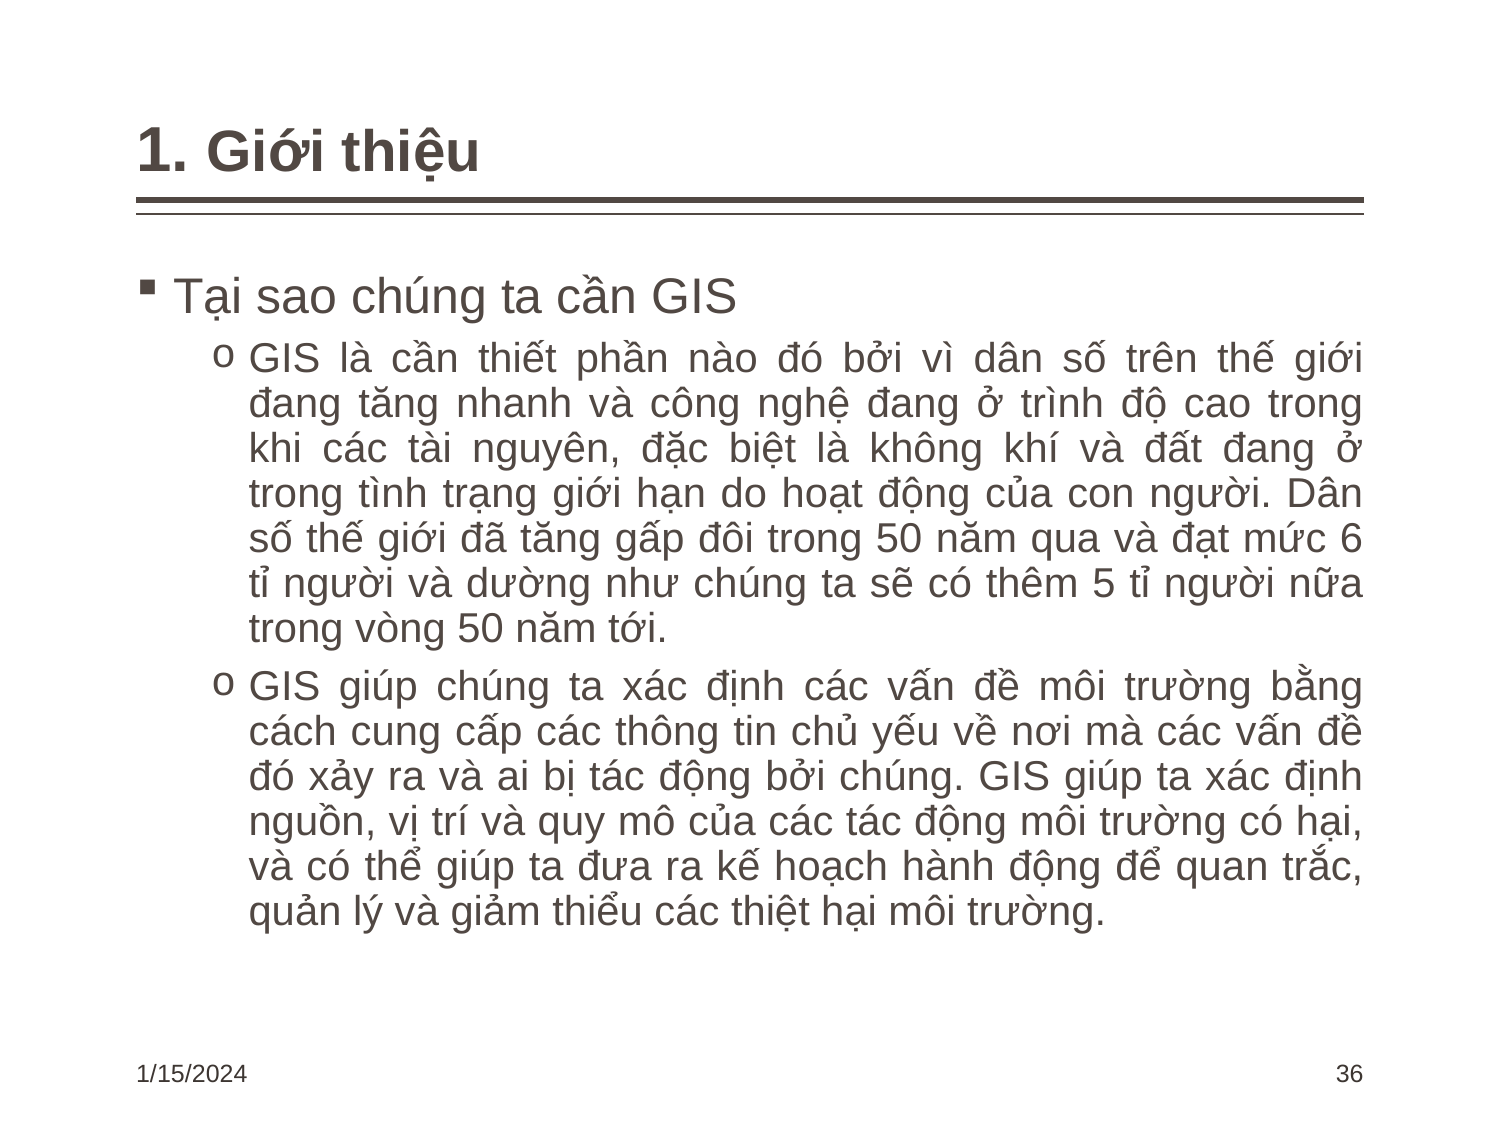

# 1. Giới thiệu
Tại sao chúng ta cần GIS
GIS là cần thiết phần nào đó bởi vì dân số trên thế giới đang tăng nhanh và công nghệ đang ở trình độ cao trong khi các tài nguyên, đặc biệt là không khí và đất đang ở trong tình trạng giới hạn do hoạt động của con người. Dân số thế giới đã tăng gấp đôi trong 50 năm qua và đạt mức 6 tỉ người và dường như chúng ta sẽ có thêm 5 tỉ người nữa trong vòng 50 năm tới.
GIS giúp chúng ta xác định các vấn đề môi trường bằng cách cung cấp các thông tin chủ yếu về nơi mà các vấn đề đó xảy ra và ai bị tác động bởi chúng. GIS giúp ta xác định nguồn, vị trí và quy mô của các tác động môi trường có hại, và có thể giúp ta đưa ra kế hoạch hành động để quan trắc, quản lý và giảm thiểu các thiệt hại môi trường.
1/15/2024
36